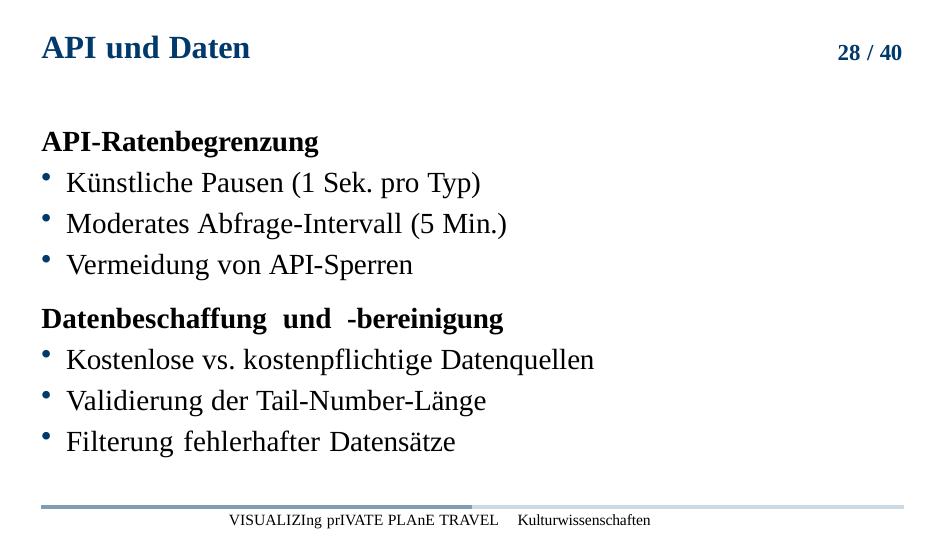

# API und Daten
28 / 40
API-Ratenbegrenzung
Künstliche Pausen (1 Sek. pro Typ)
Moderates Abfrage-Intervall (5 Min.)
Vermeidung von API-Sperren
Datenbeschaffung und -bereinigung
Kostenlose vs. kostenpflichtige Datenquellen
Validierung der Tail-Number-Länge
Filterung fehlerhafter Datensätze

Visualizing private plane travel  Kulturwissenschaften